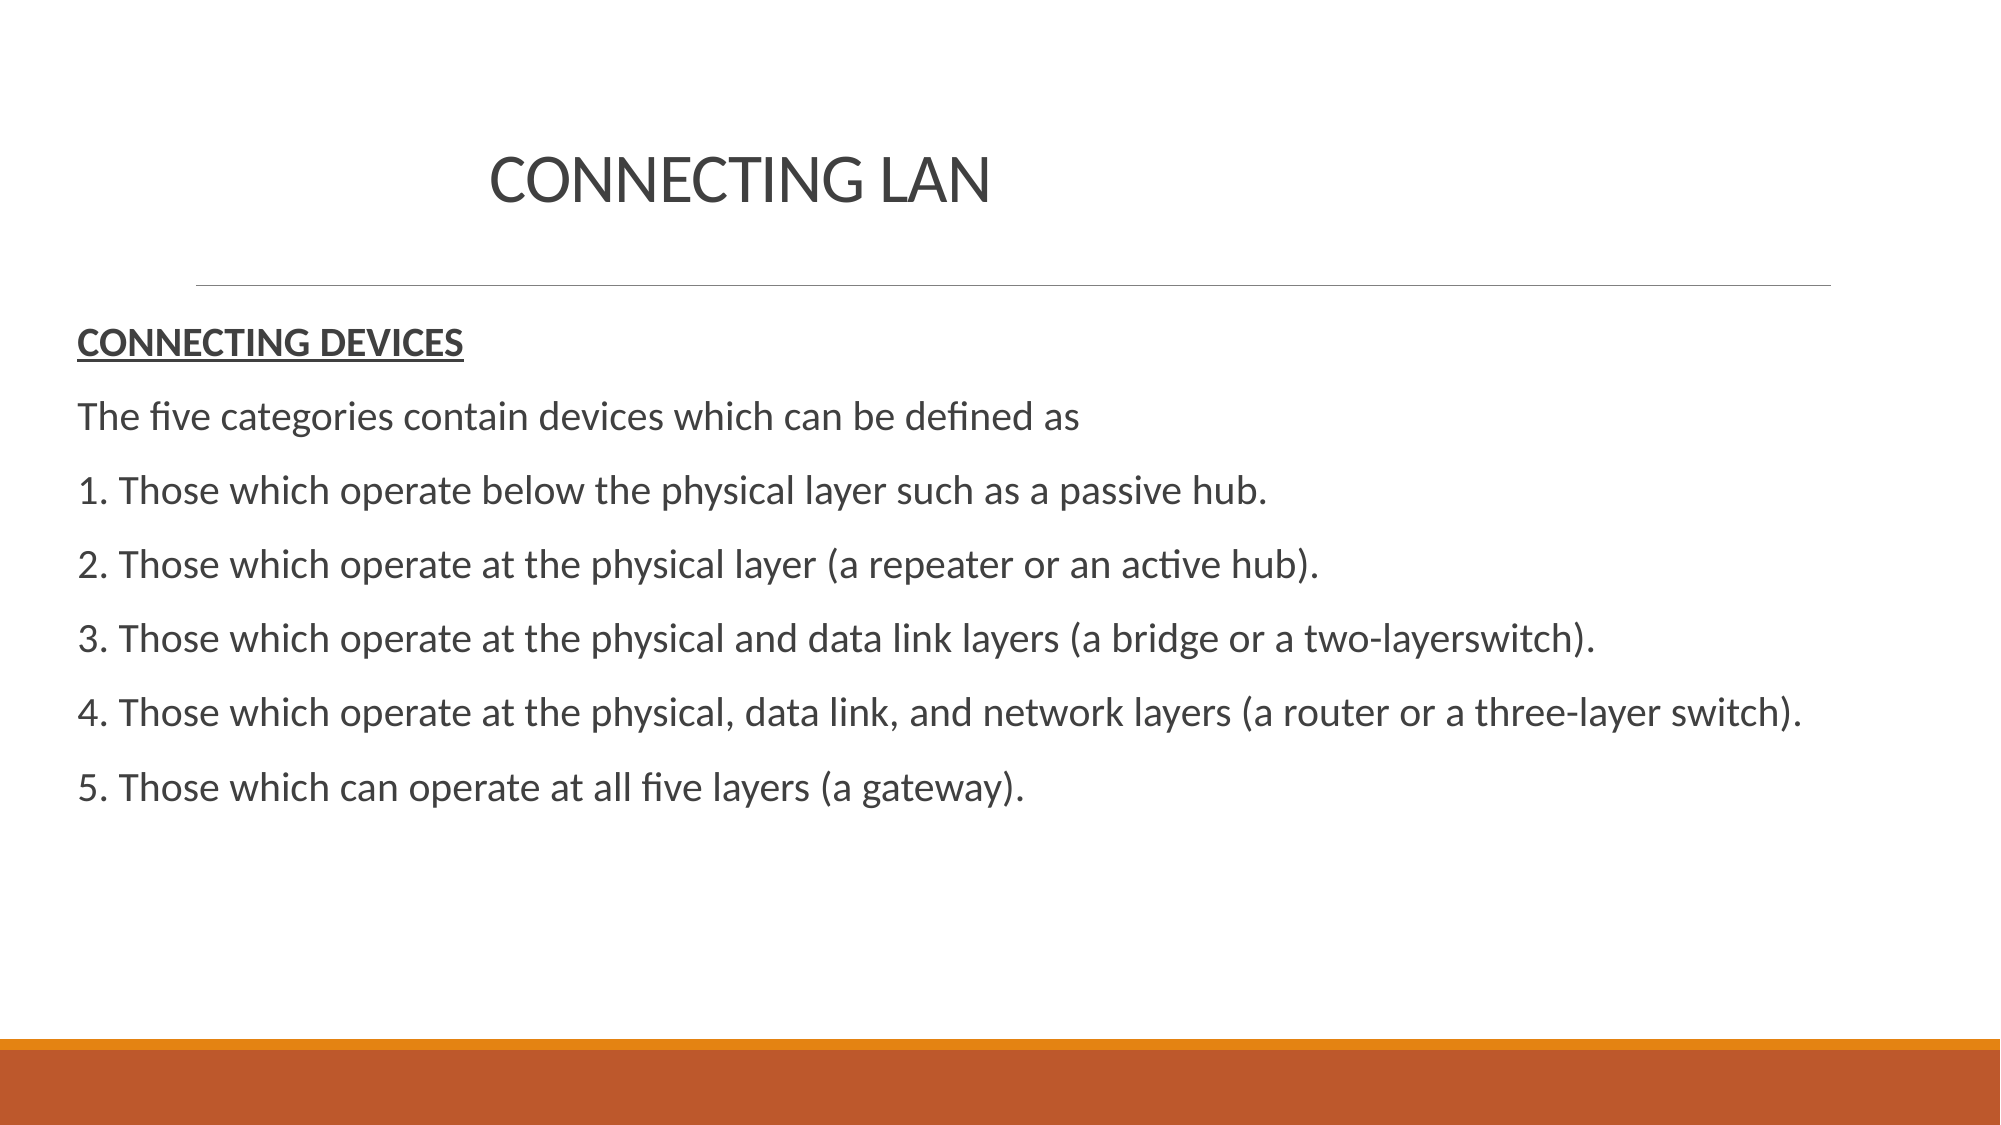

# CONNECTING LAN
CONNECTING DEVICES
The five categories contain devices which can be defined as
1. Those which operate below the physical layer such as a passive hub.
2. Those which operate at the physical layer (a repeater or an active hub).
3. Those which operate at the physical and data link layers (a bridge or a two-layerswitch).
4. Those which operate at the physical, data link, and network layers (a router or a three-layer switch).
5. Those which can operate at all five layers (a gateway).